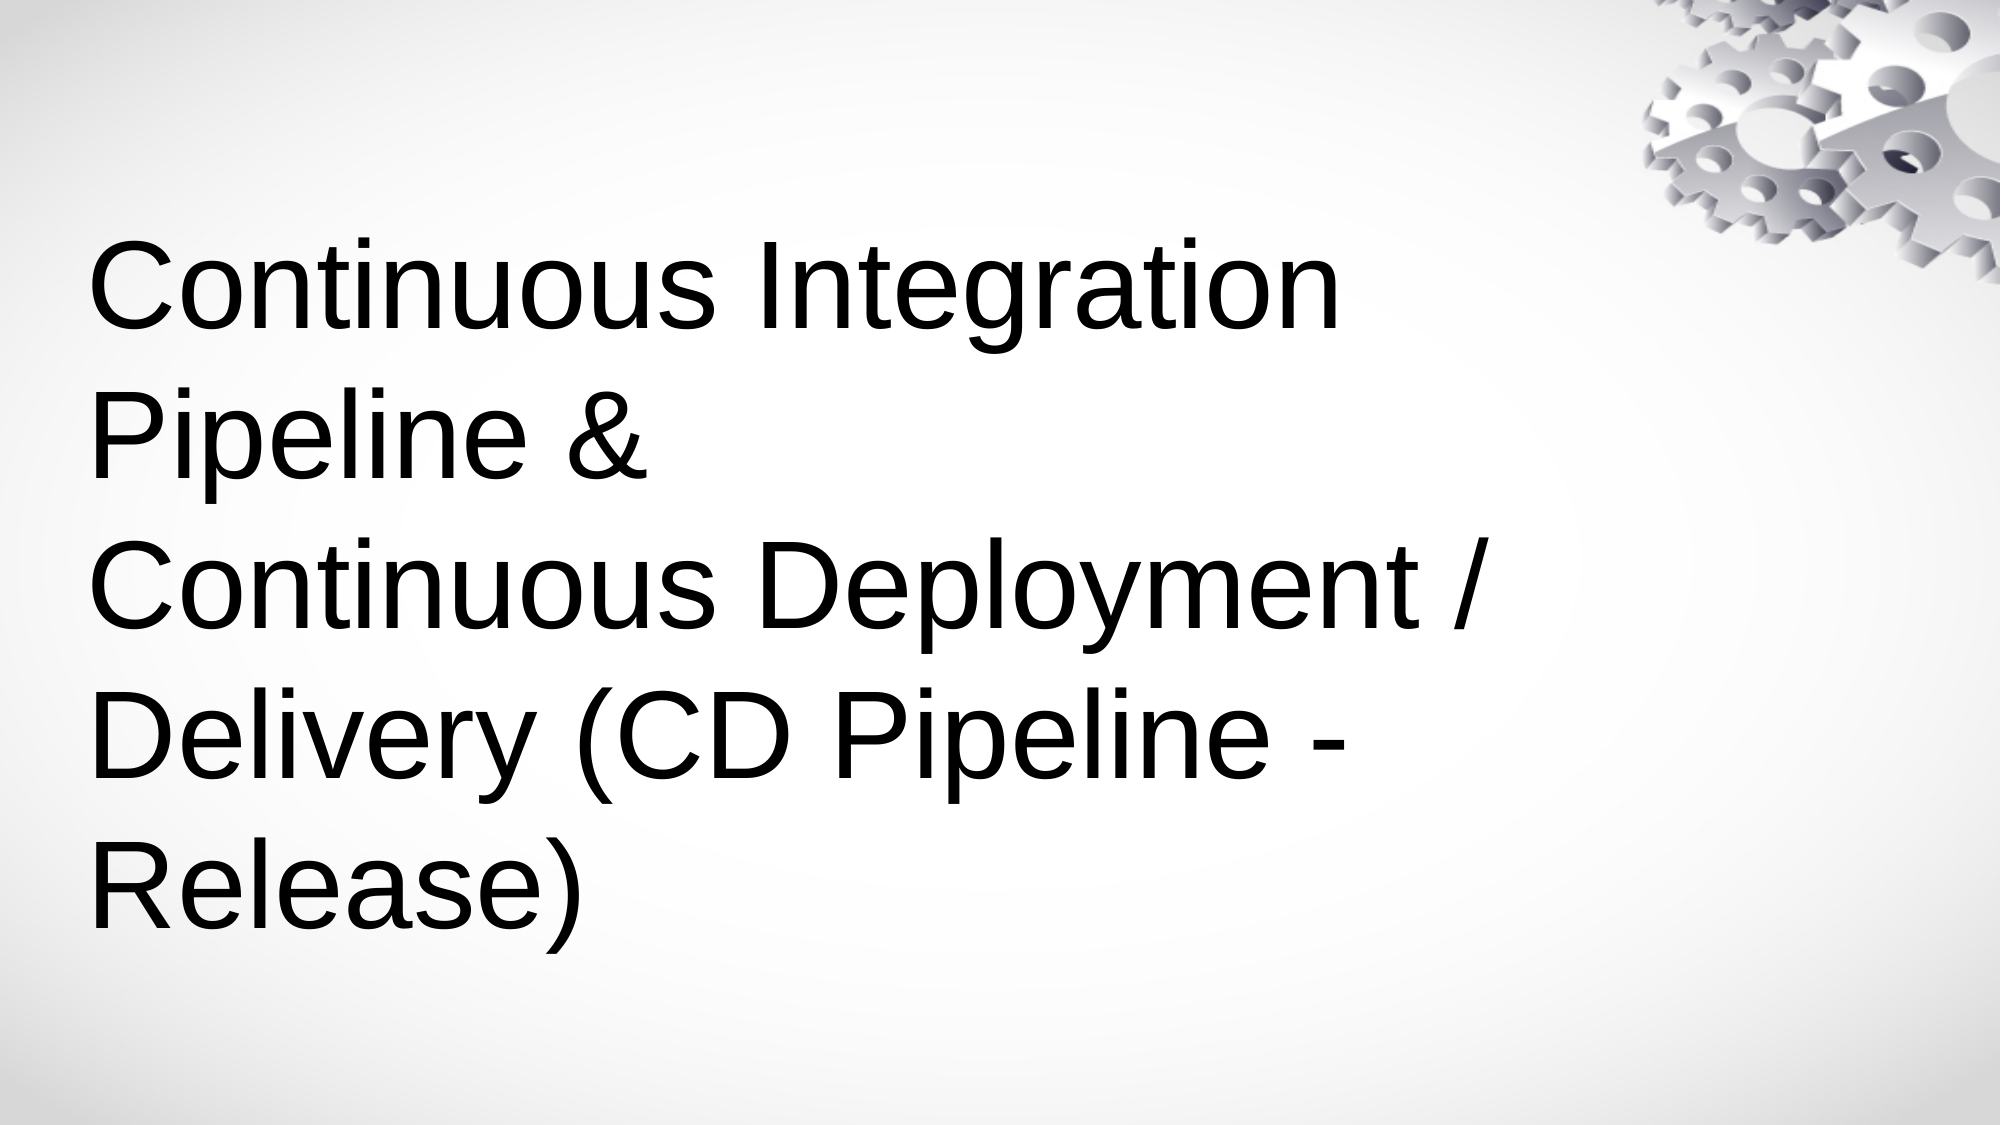

# Continuous Integration Pipeline & Continuous Deployment / Delivery (CD Pipeline - Release)